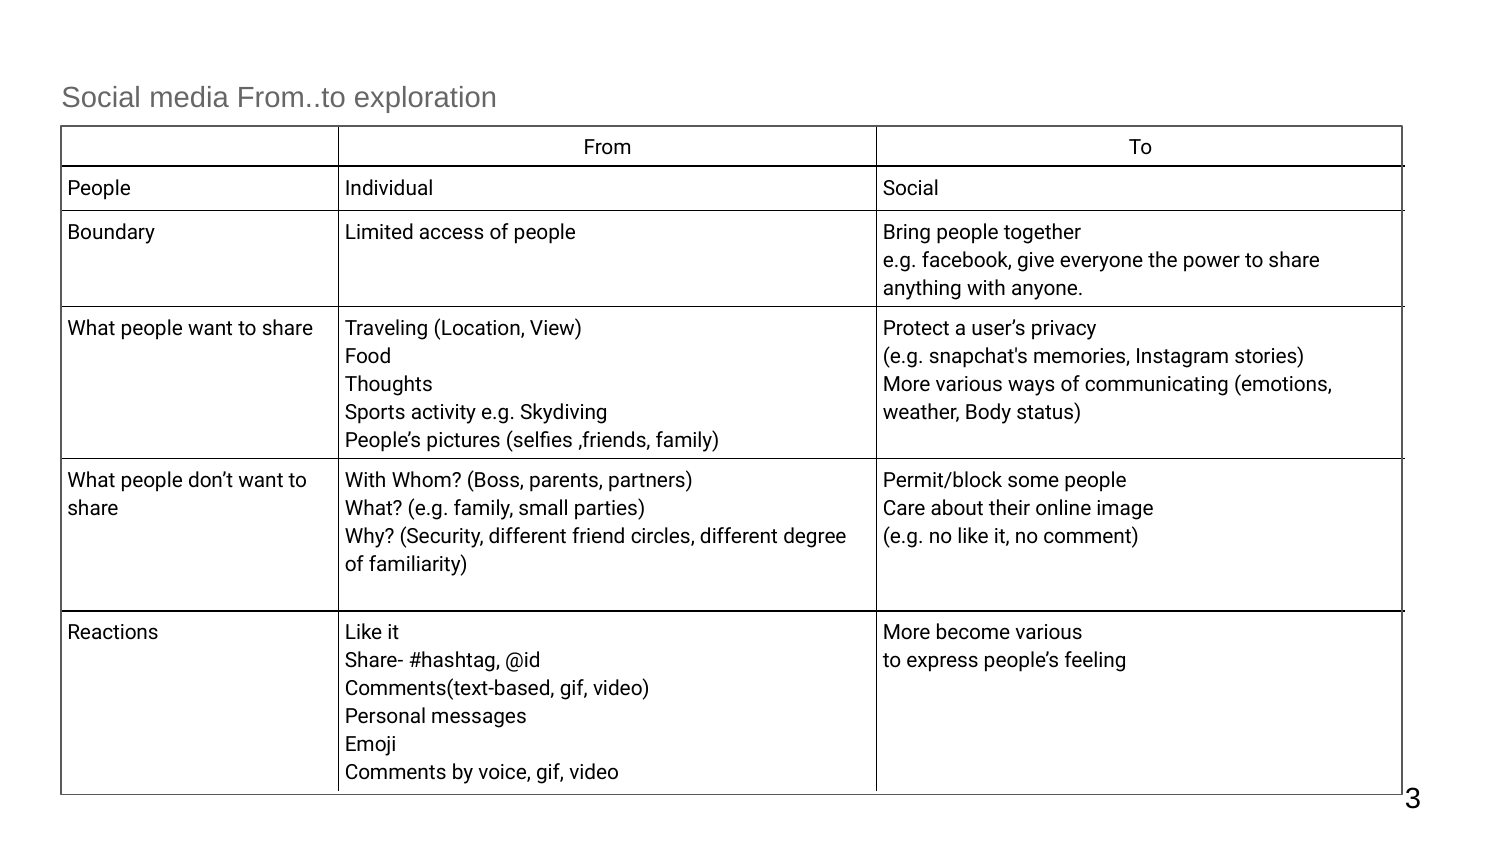

Social media From..to exploration

|  | From | To |
| --- | --- | --- |
| People | Individual | Social |
| Boundary | Limited access of people | Bring people together e.g. facebook, give everyone the power to share anything with anyone. |
| What people want to share | Traveling (Location, View) Food Thoughts Sports activity e.g. Skydiving People’s pictures (selfies ,friends, family) | Protect a user’s privacy (e.g. snapchat's memories, Instagram stories) More various ways of communicating (emotions, weather, Body status) |
| What people don’t want to share | With Whom? (Boss, parents, partners) What? (e.g. family, small parties) Why? (Security, different friend circles, different degree of familiarity) | Permit/block some people Care about their online image (e.g. no like it, no comment) |
| Reactions | Like it Share- #hashtag, @id Comments(text-based, gif, video) Personal messages Emoji Comments by voice, gif, video | More become various to express people’s feeling |

3